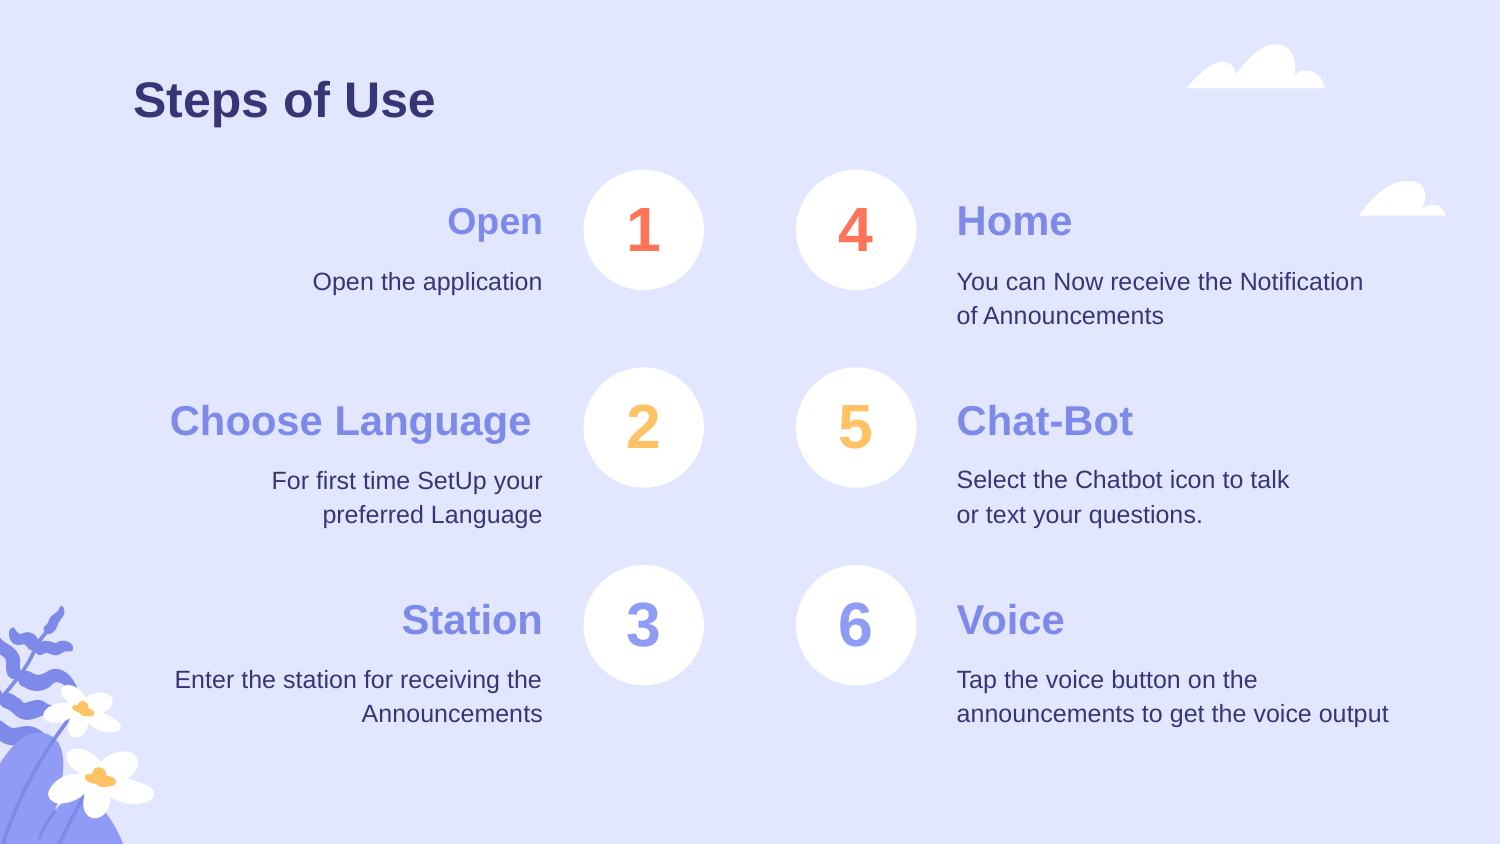

Steps of Use

Home
# Open

1
4
You can Now receive the Notification of Announcements
Open the application

Chat-Bot
Choose Language
5
2
Select the Chatbot icon to talk or text your questions.
For first time SetUp your preferred Language

Voice
Station
6
3

Tap the voice button on the announcements to get the voice output
Enter the station for receiving the Announcements